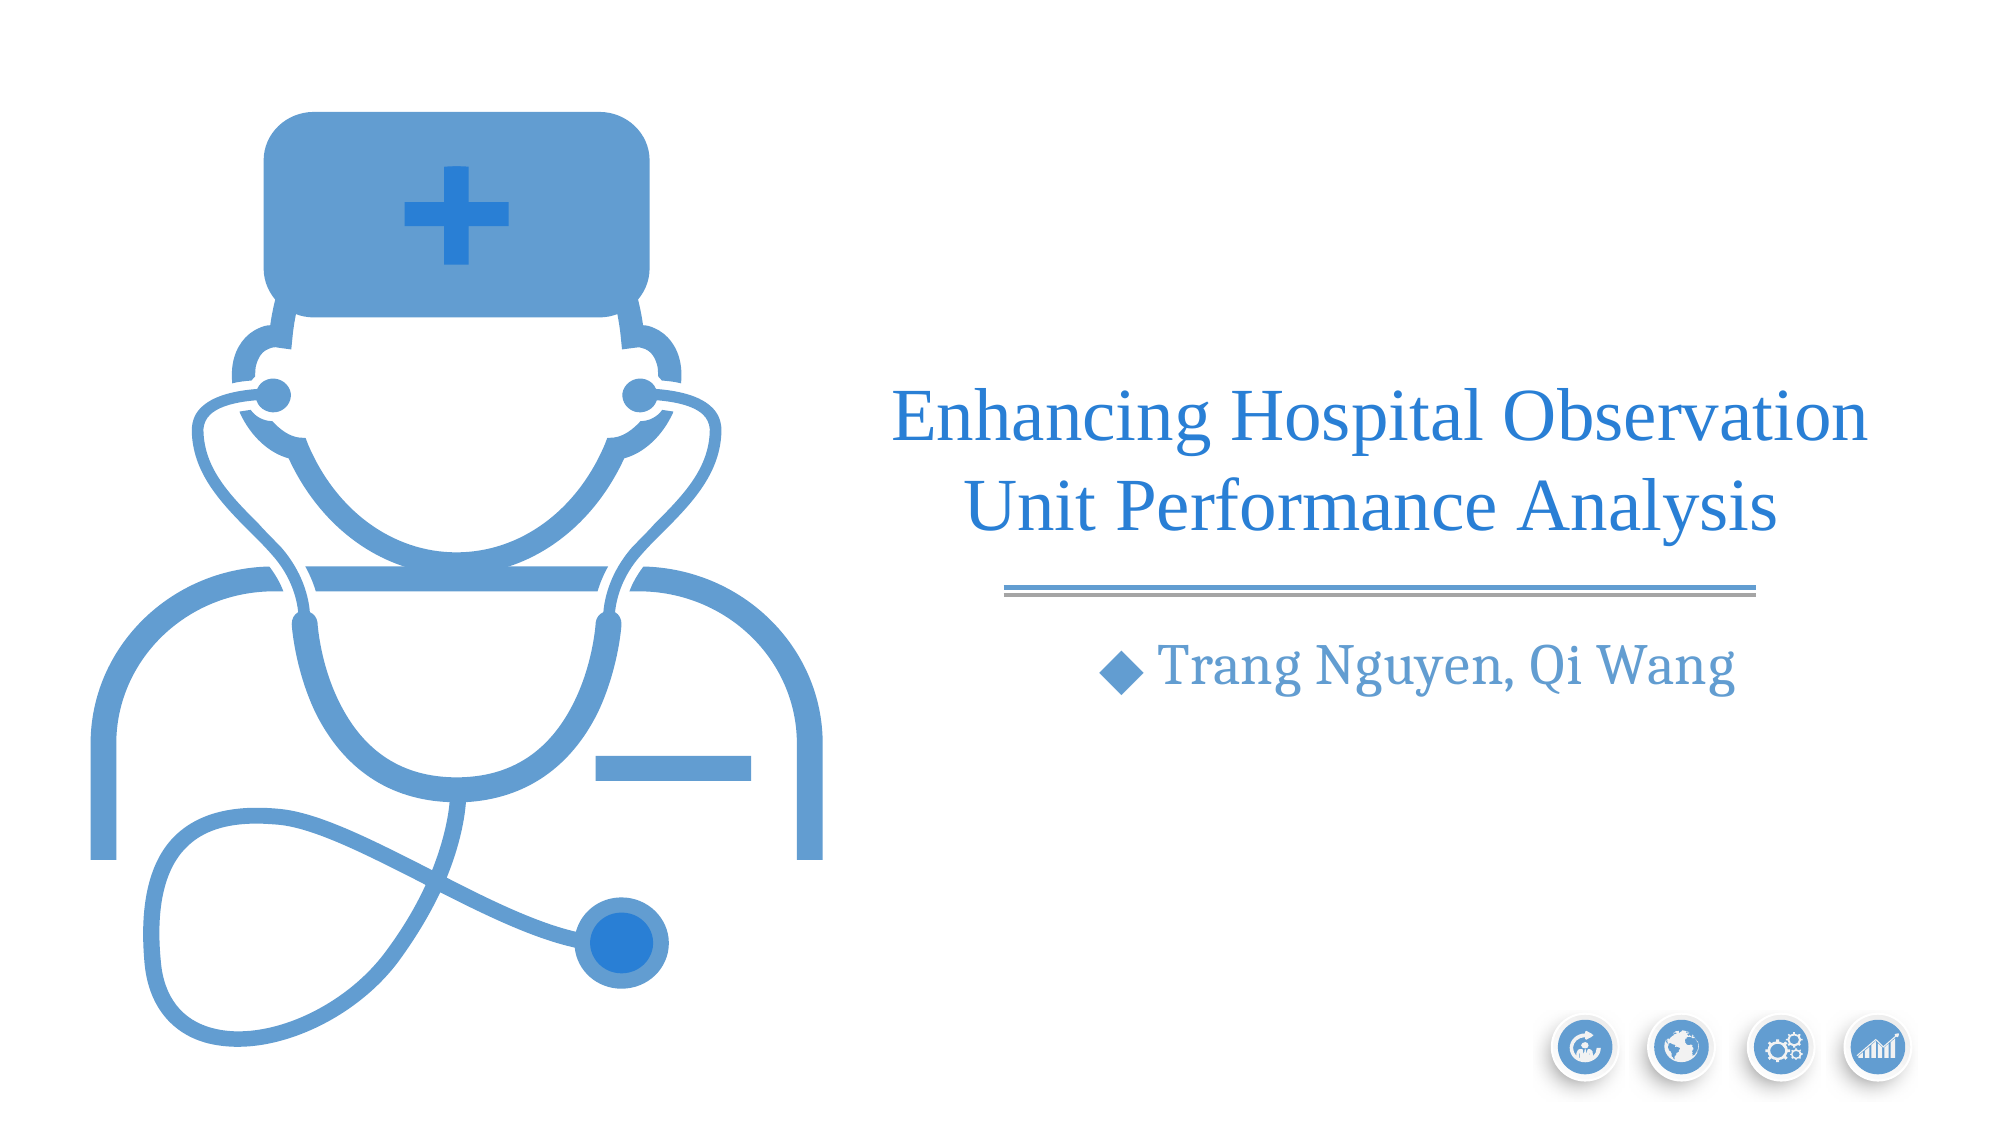

Enhancing Hospital Observation Unit Performance Analysis
 Trang Nguyen, Qi Wang